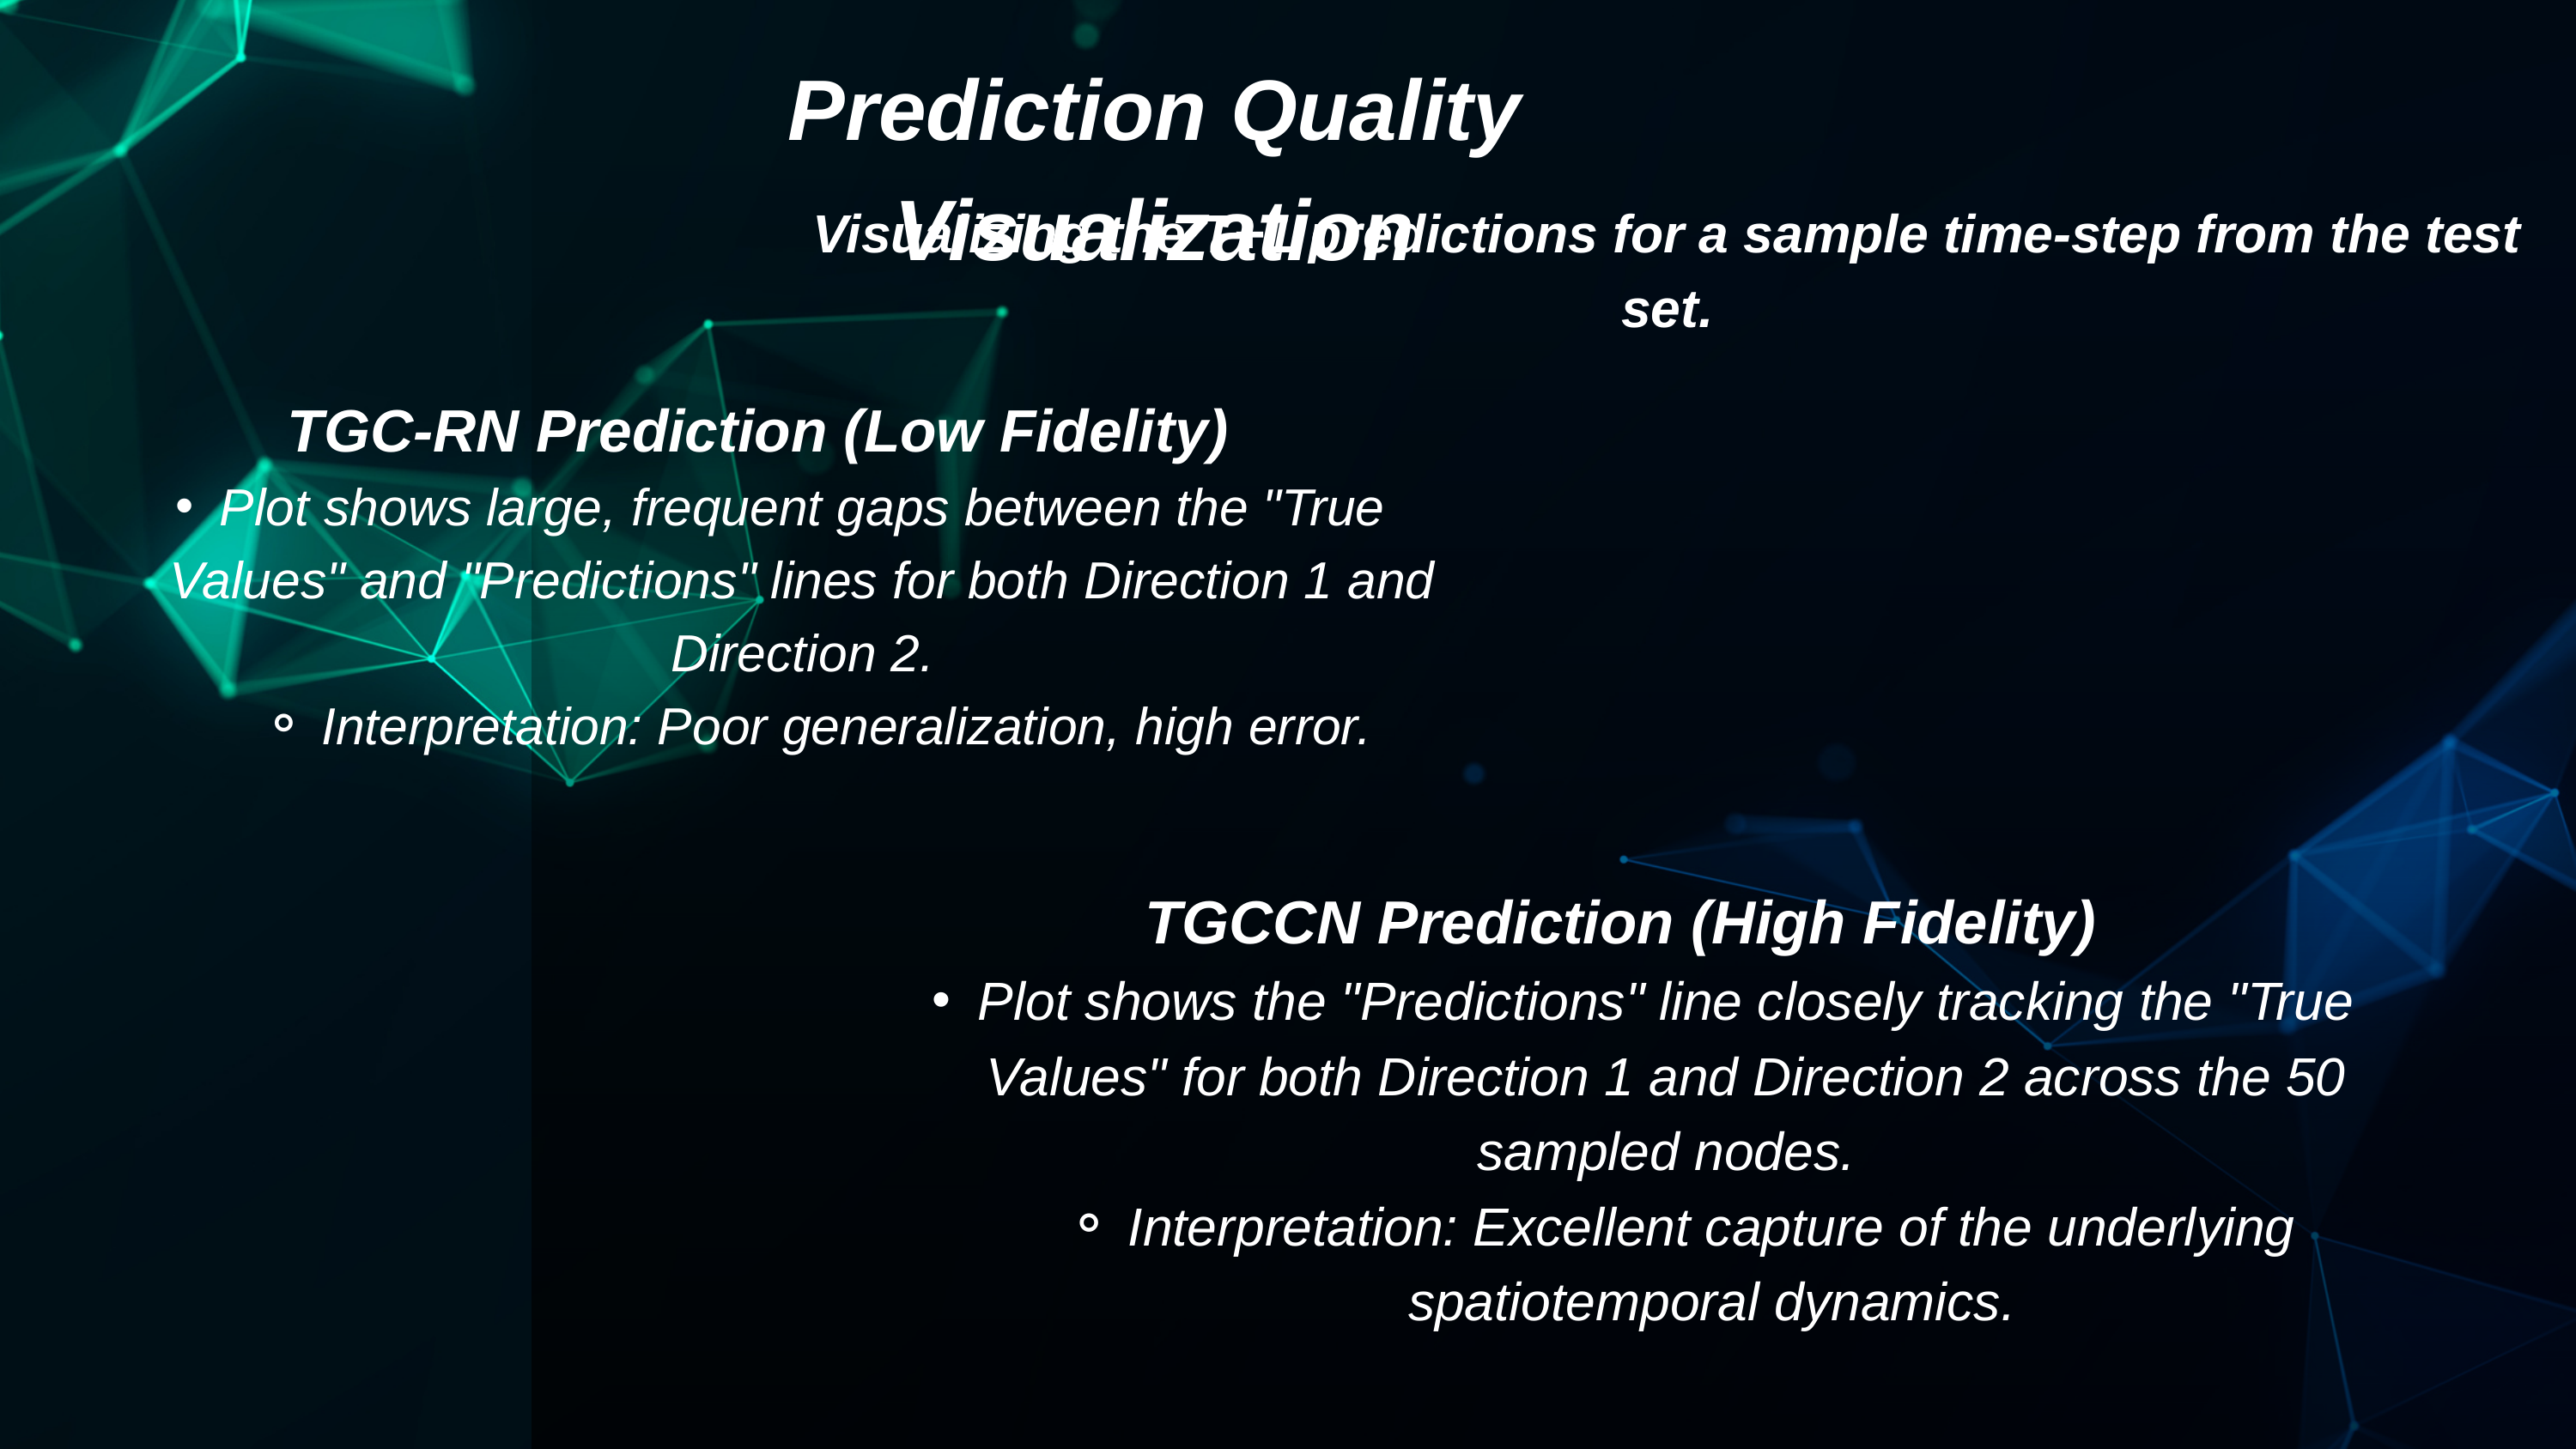

Prediction Quality Visualization
Visualizing the T+1 predictions for a sample time-step from the test set.

TGC-RN Prediction (Low Fidelity)
Plot shows large, frequent gaps between the "True Values" and "Predictions" lines for both Direction 1 and Direction 2.
Interpretation: Poor generalization, high error.

TGCCN Prediction (High Fidelity)
Plot shows the "Predictions" line closely tracking the "True Values" for both Direction 1 and Direction 2 across the 50 sampled nodes.
Interpretation: Excellent capture of the underlying spatiotemporal dynamics.